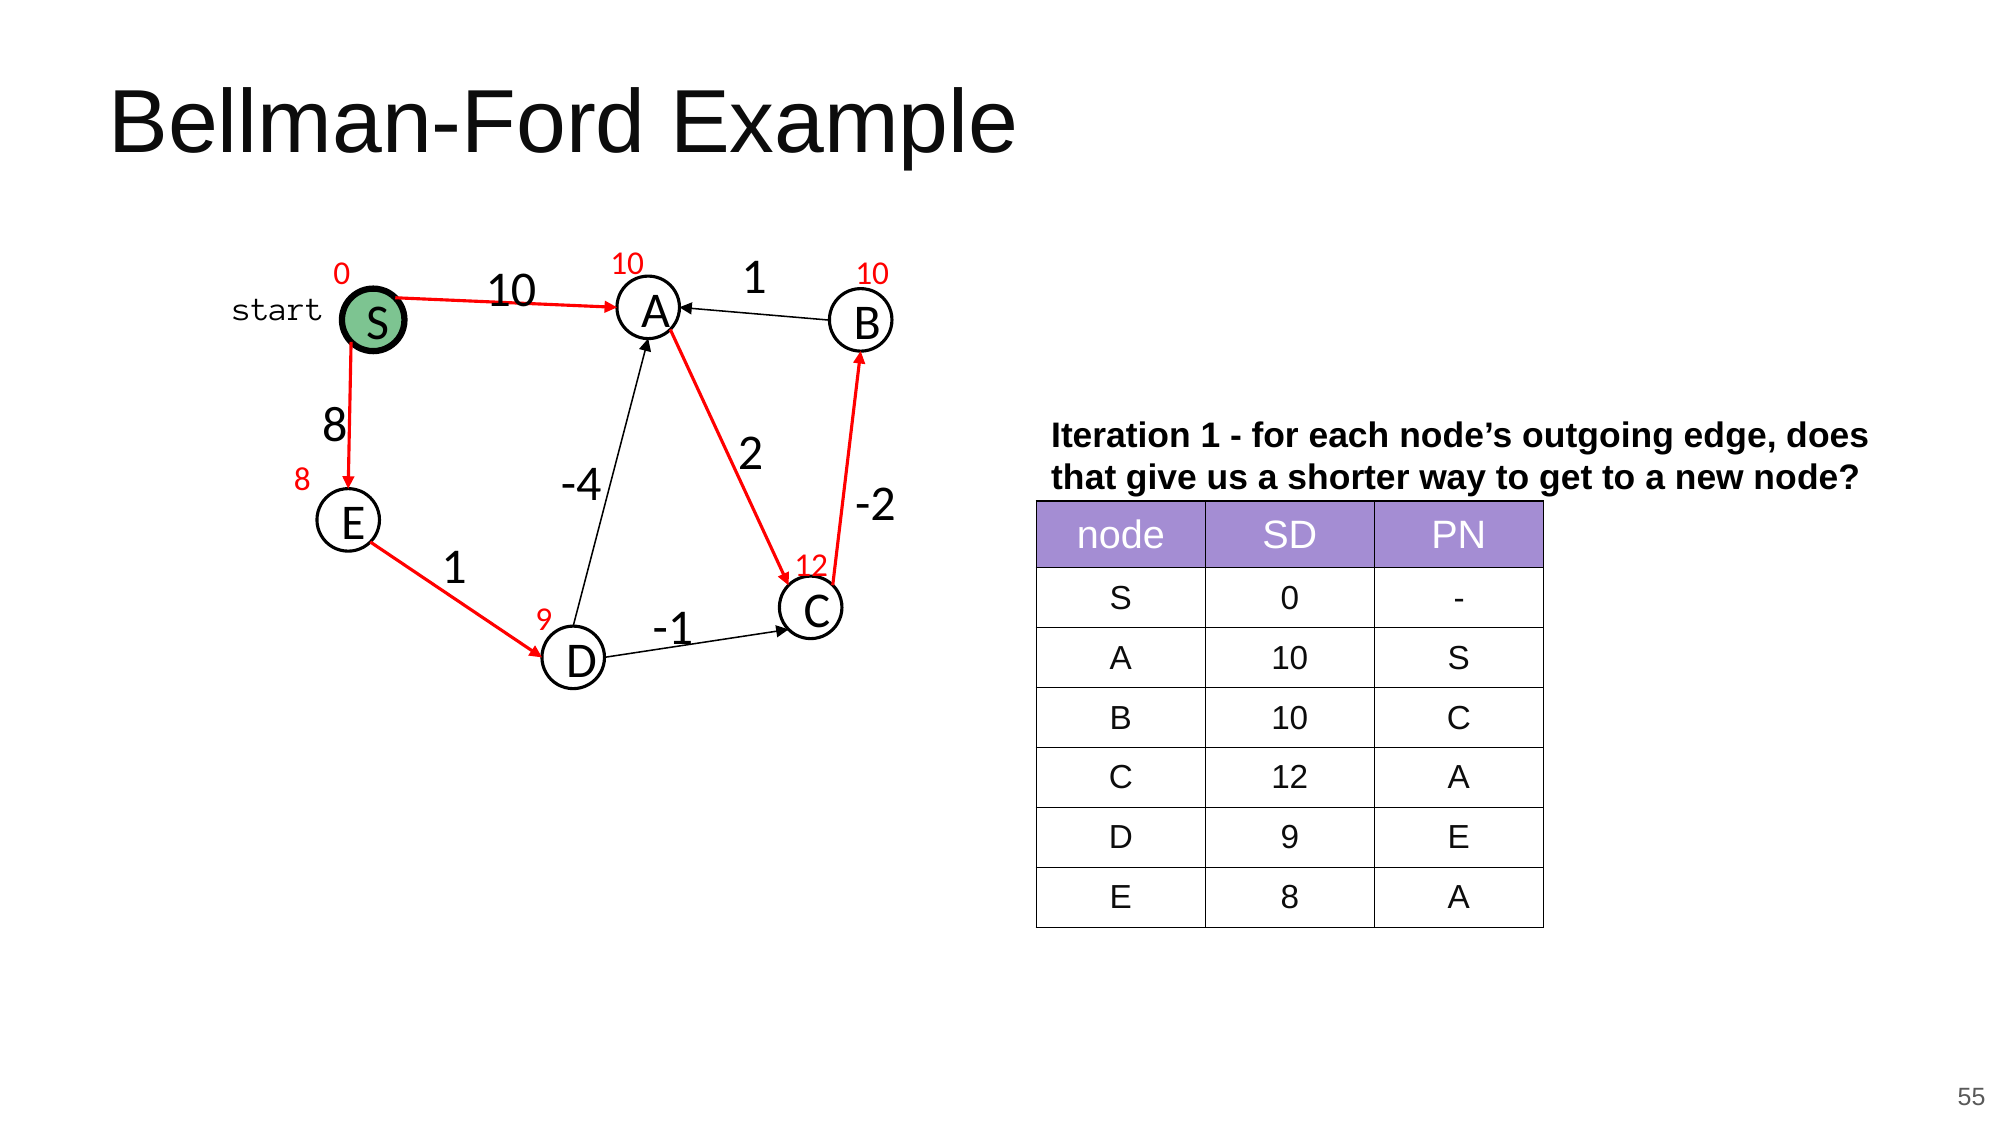

# Bellman-Ford Example
10
1
0
10
10
A
S
B
8
2
-4
8
-2
E
1
12
C
-1
9
D
start
Iteration 1 - for each node’s outgoing edge, does that give us a shorter way to get to a new node?
| node | SD | PN |
| --- | --- | --- |
| S | 0 | - |
| A | 10 | S |
| B | 10 | C |
| C | 12 | A |
| D | 9 | E |
| E | 8 | A |
55